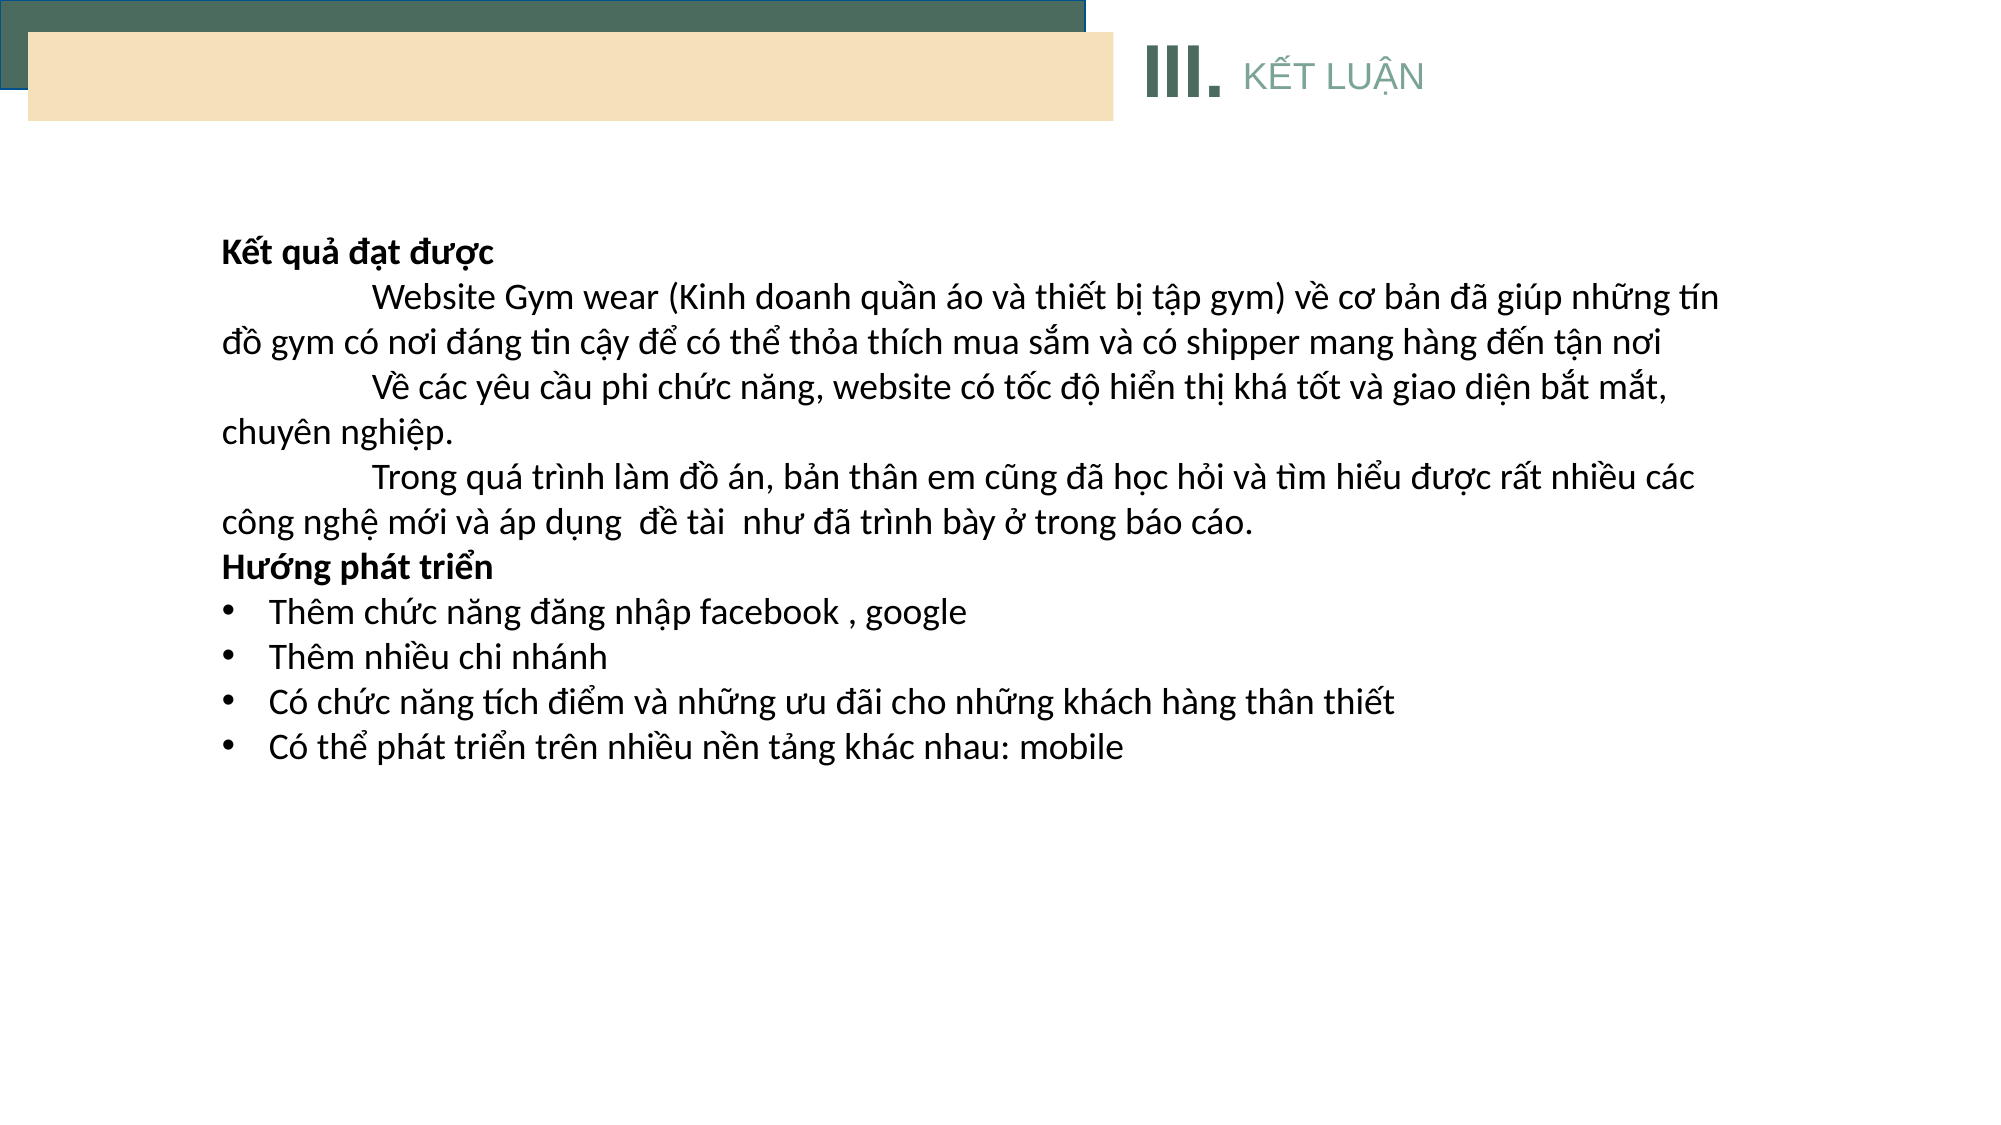

III.

KẾT LUẬN
Kết quả đạt được
	Website Gym wear (Kinh doanh quần áo và thiết bị tập gym) về cơ bản đã giúp những tín đồ gym có nơi đáng tin cậy để có thể thỏa thích mua sắm và có shipper mang hàng đến tận nơi
	Về các yêu cầu phi chức năng, website có tốc độ hiển thị khá tốt và giao diện bắt mắt, chuyên nghiệp.
	Trong quá trình làm đồ án, bản thân em cũng đã học hỏi và tìm hiểu được rất nhiều các công nghệ mới và áp dụng  đề tài  như đã trình bày ở trong báo cáo.
Hướng phát triển
Thêm chức năng đăng nhập facebook , google
Thêm nhiều chi nhánh
Có chức năng tích điểm và những ưu đãi cho những khách hàng thân thiết
Có thể phát triển trên nhiều nền tảng khác nhau: mobile